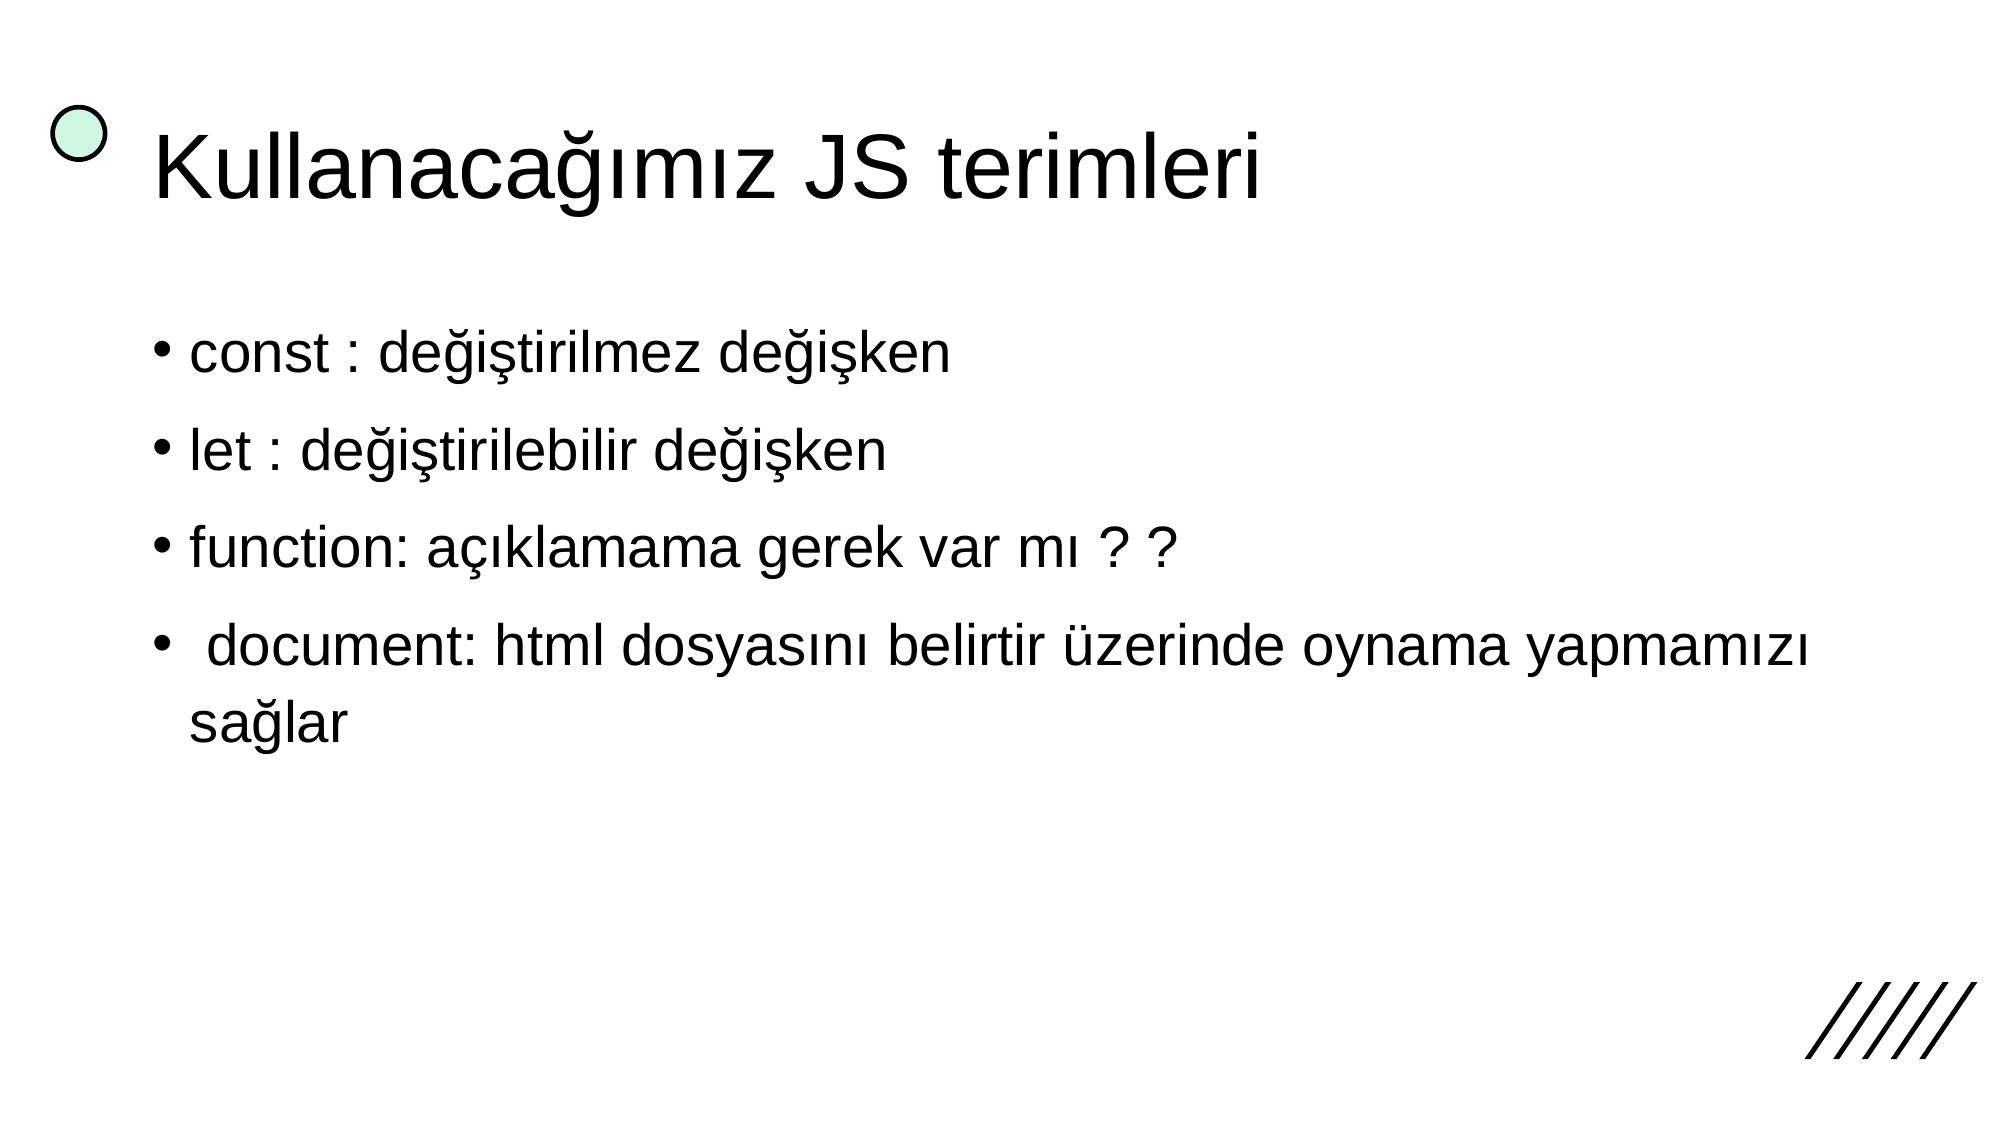

# Kullanacağımız JS terimleri
const : değiştirilmez değişken
let : değiştirilebilir değişken
function: açıklamama gerek var mı ? ?
 document: html dosyasını belirtir üzerinde oynama yapmamızı sağlar